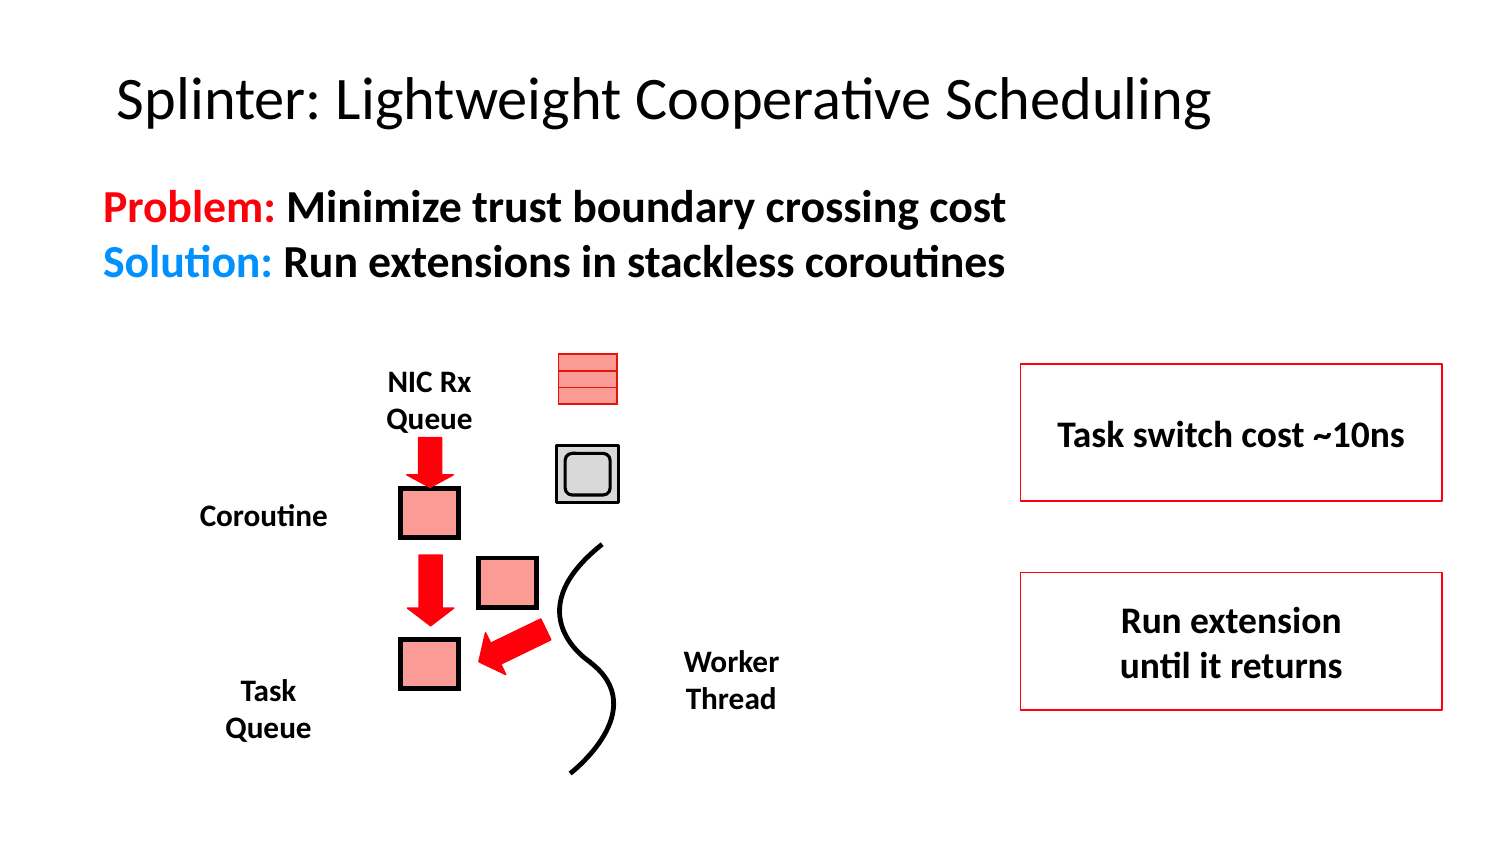

Splinter: Lightweight Cooperative Scheduling
Problem: Minimize trust boundary crossing cost
Solution: Run extensions in stackless coroutines

NIC Rx Queue
Task switch cost ~10ns

Coroutine

Run extension
until it returns

Worker Thread

Task Queue